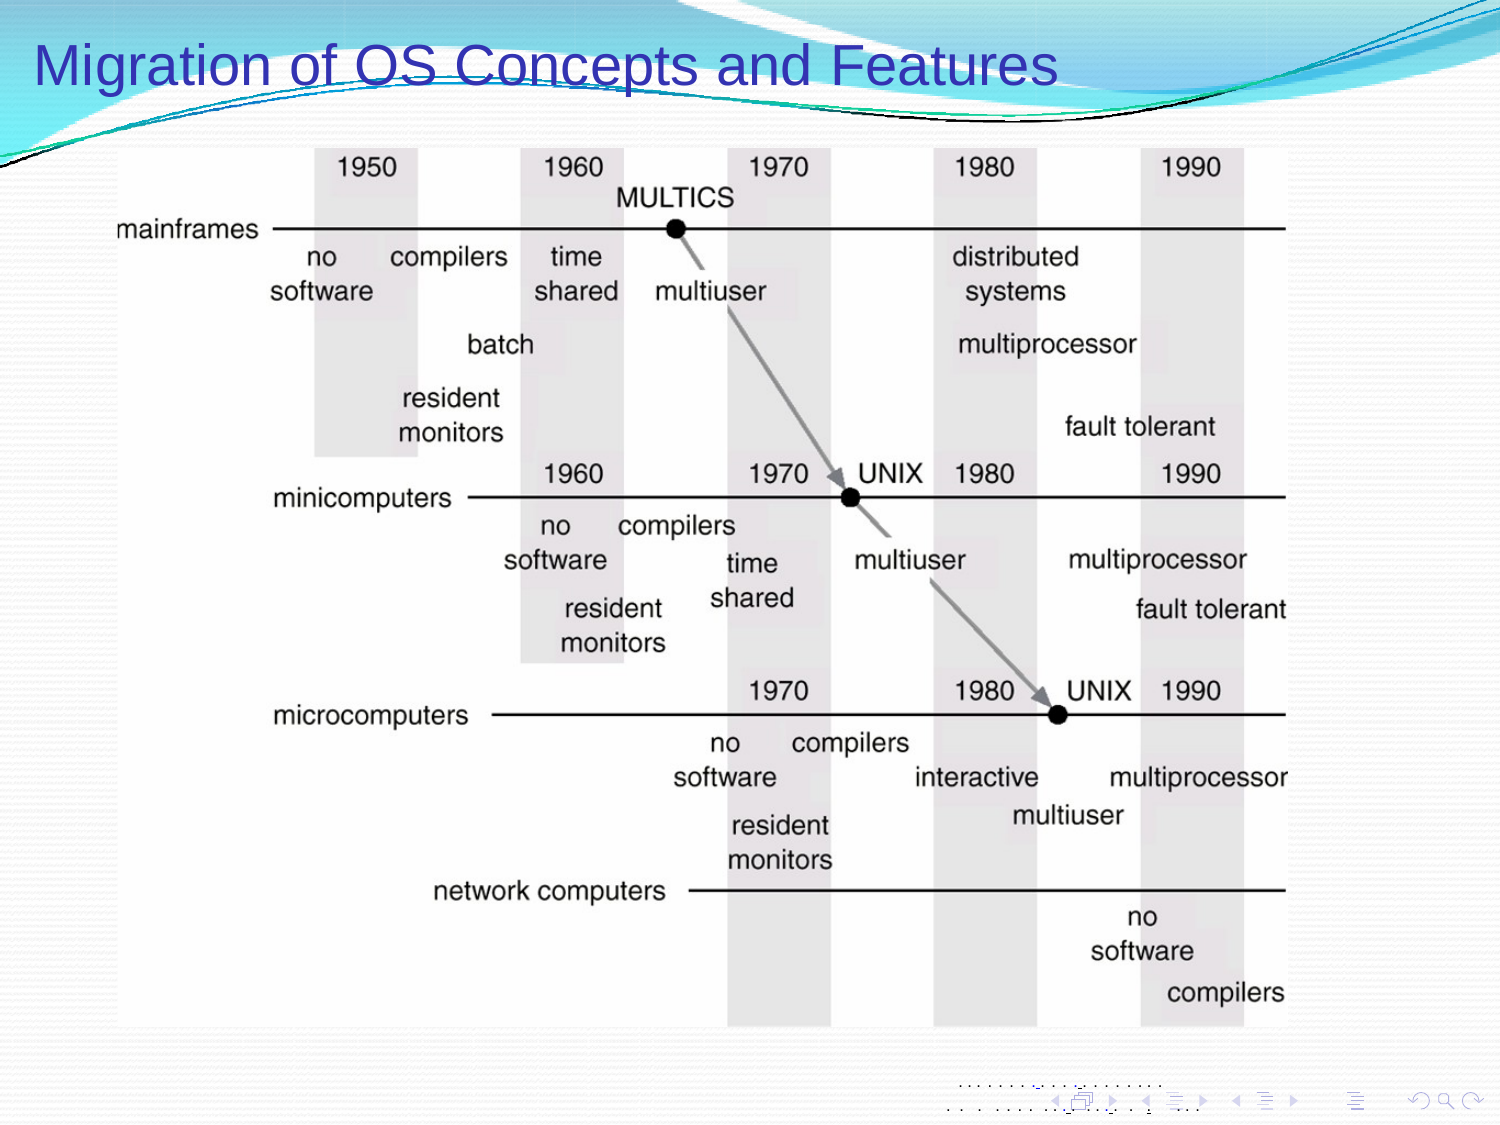

Migration of OS Concepts and Features

. . . . . . . . . . . . . . . . . . . .
.  .   .   . . . .  . . . .  . . . .  .   .	. . .